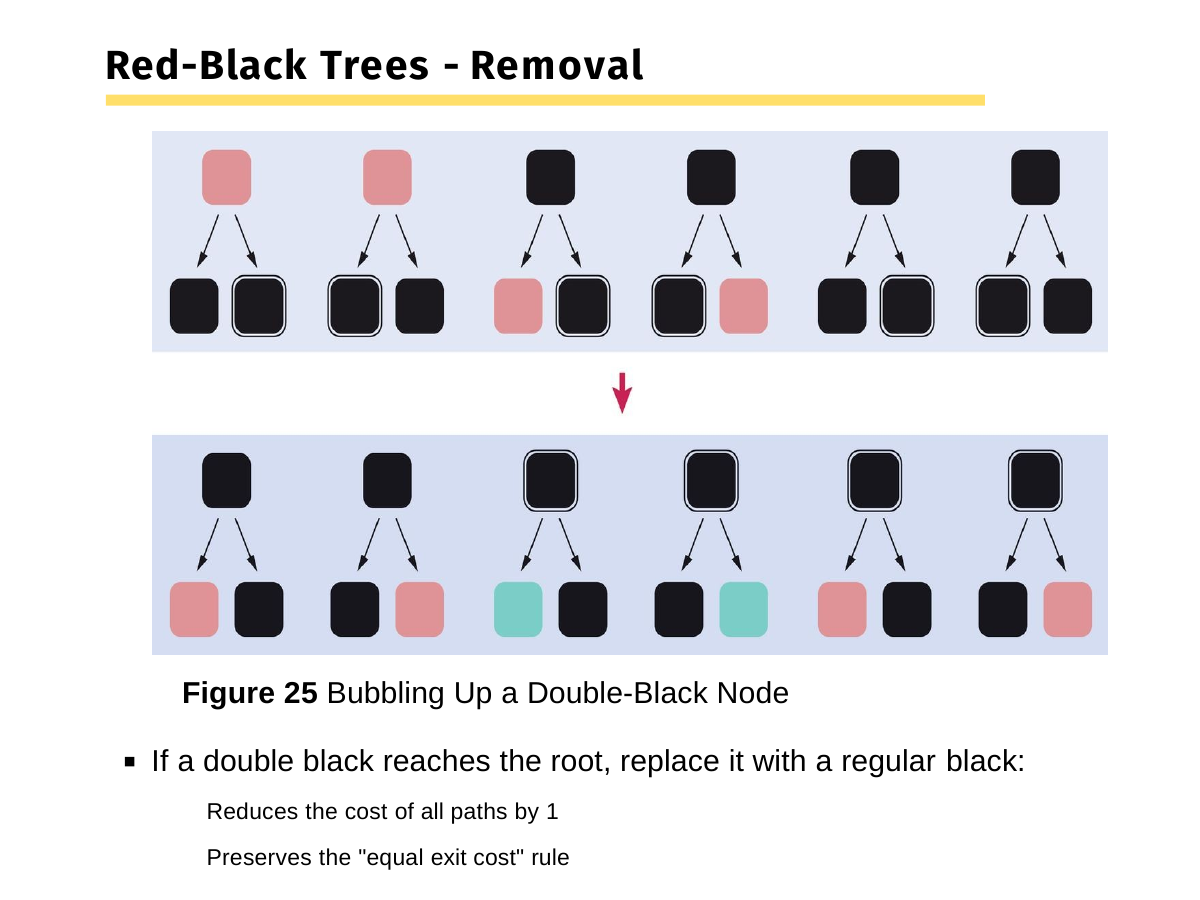

# Red-Black Trees - Removal

Figure 25 Bubbling Up a Double-Black Node

If a double black reaches the root, replace it with a regular black:
Reduces the cost of all paths by 1
Preserves the "equal exit cost" rule